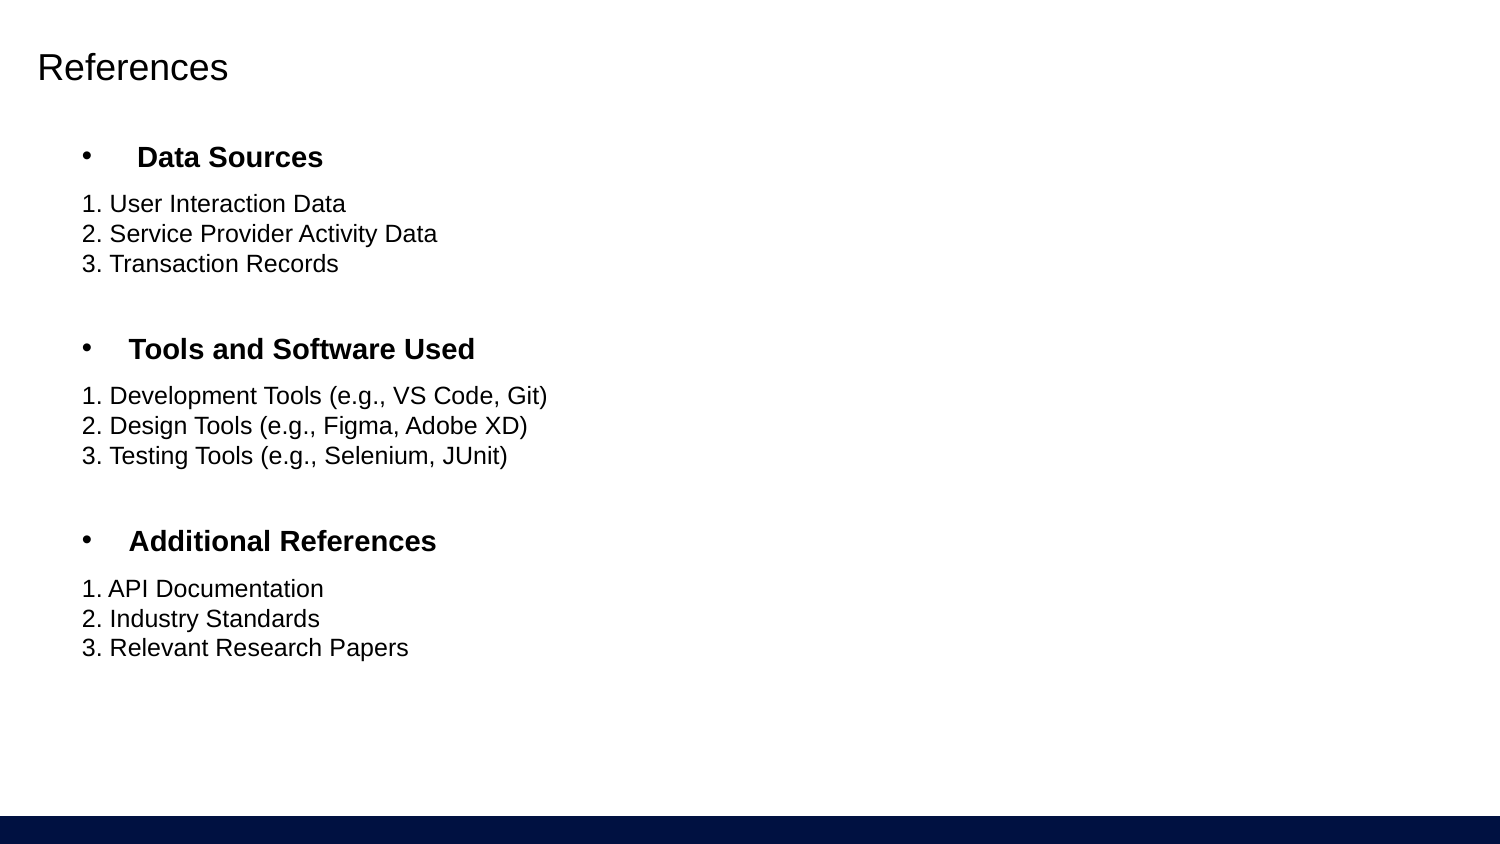

References
 Data Sources
1. User Interaction Data
2. Service Provider Activity Data
3. Transaction Records

Tools and Software Used
1. Development Tools (e.g., VS Code, Git)
2. Design Tools (e.g., Figma, Adobe XD)
3. Testing Tools (e.g., Selenium, JUnit)

Additional References
1. API Documentation
2. Industry Standards
3. Relevant Research Papers